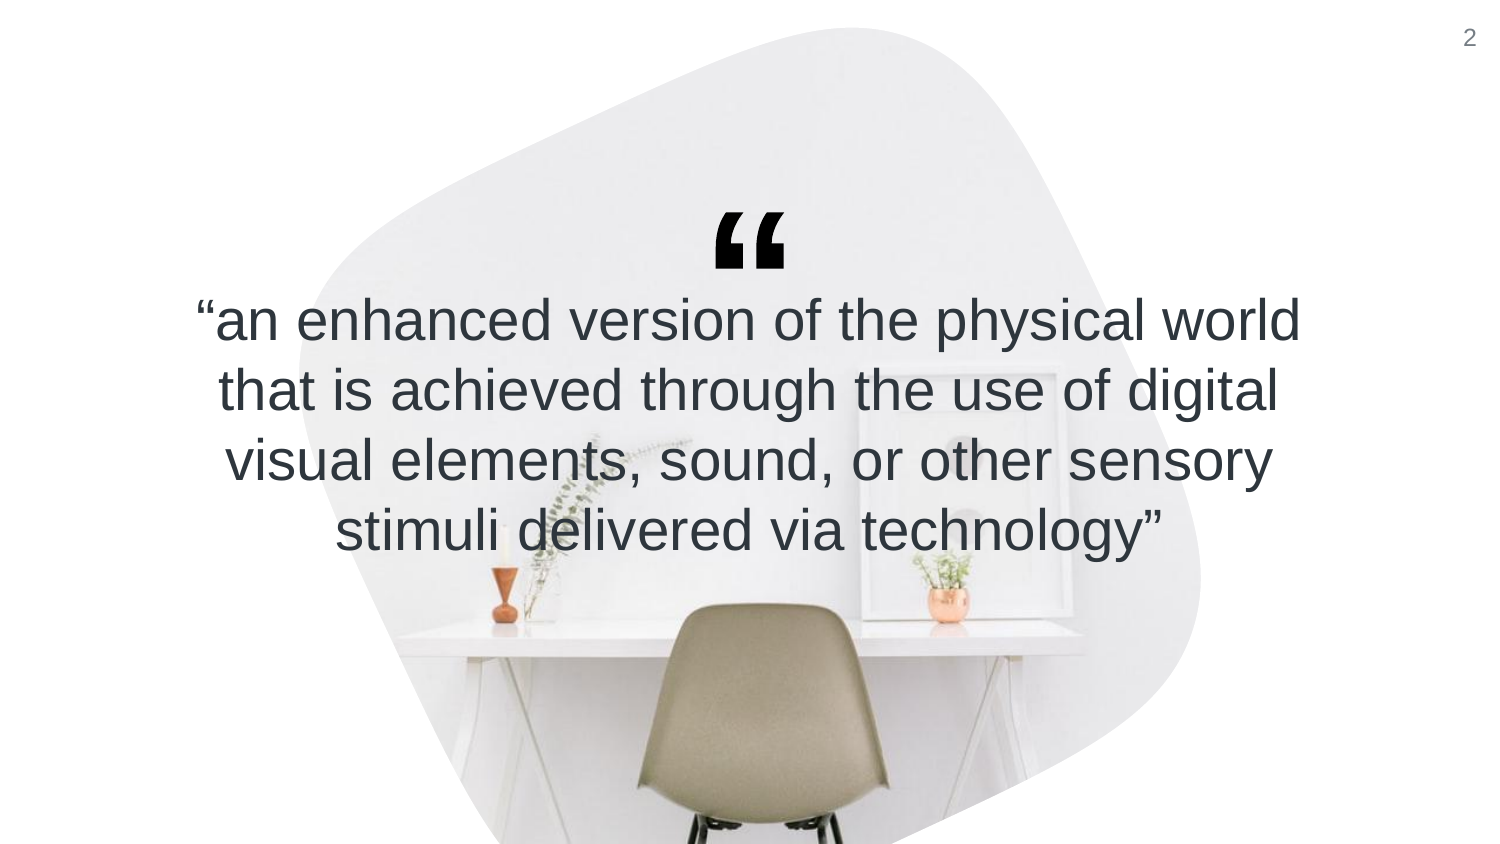

2
“an enhanced version of the physical world that is achieved through the use of digital visual elements, sound, or other sensory stimuli delivered via technology”